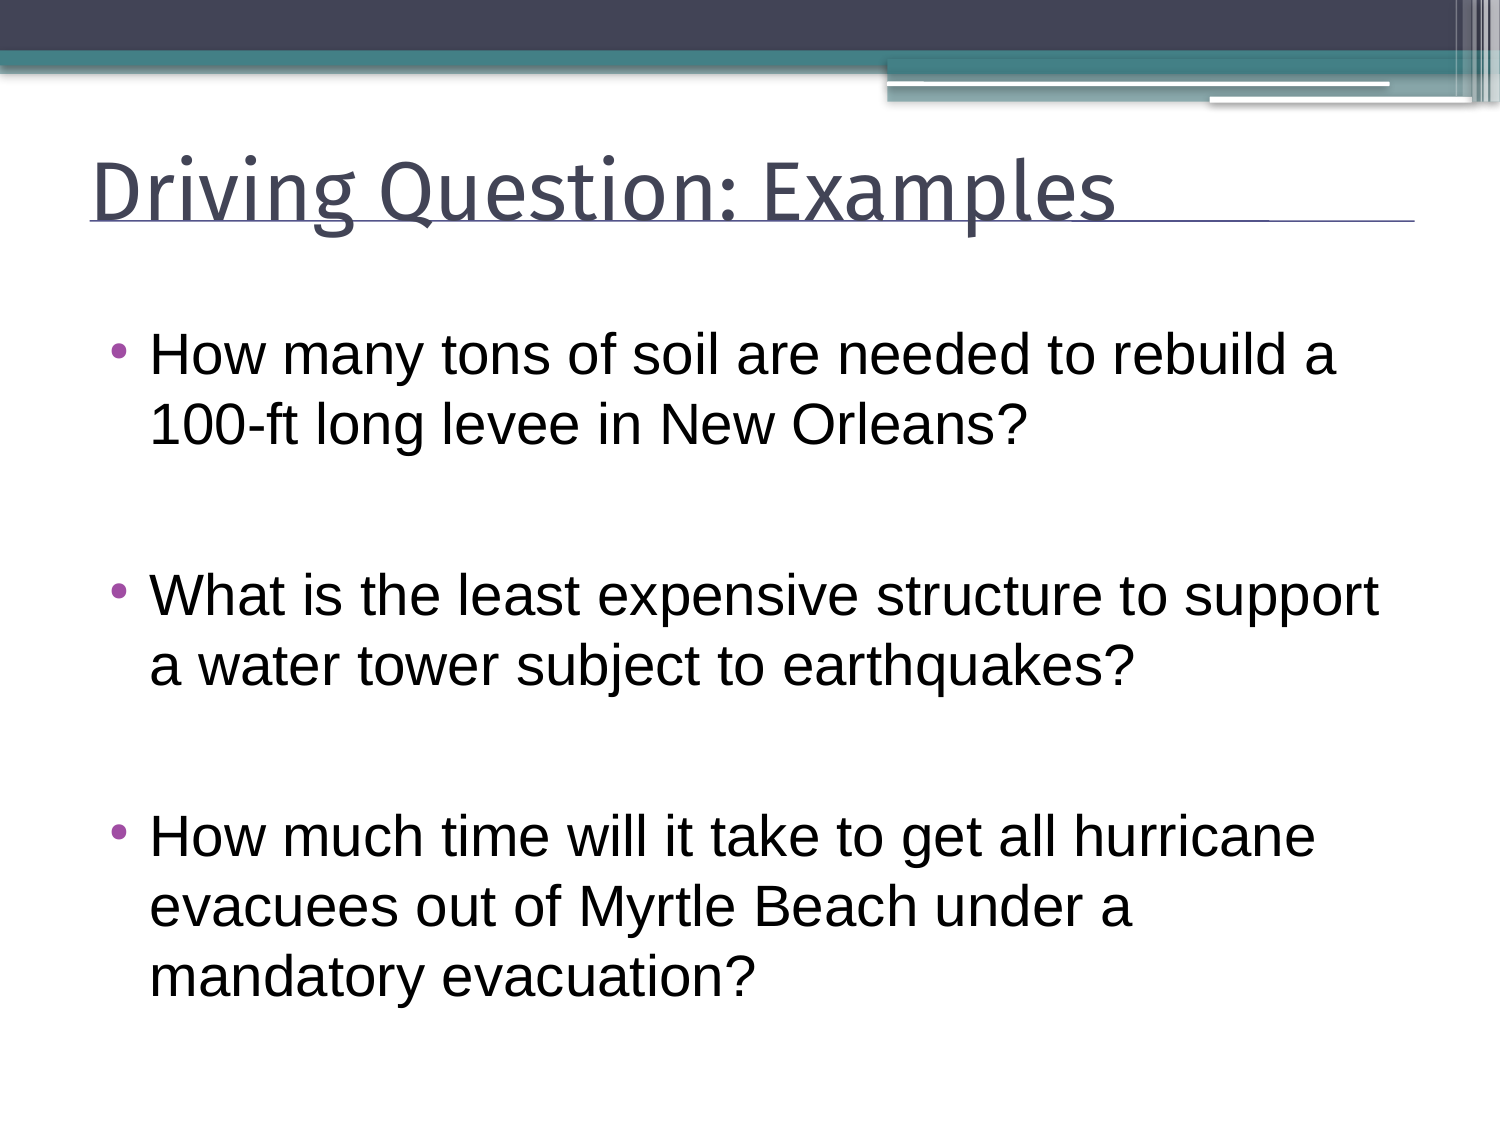

# Driving Question: Examples
How many tons of soil are needed to rebuild a 100-ft long levee in New Orleans?

What is the least expensive structure to support a water tower subject to earthquakes?

How much time will it take to get all hurricane evacuees out of Myrtle Beach under a mandatory evacuation?